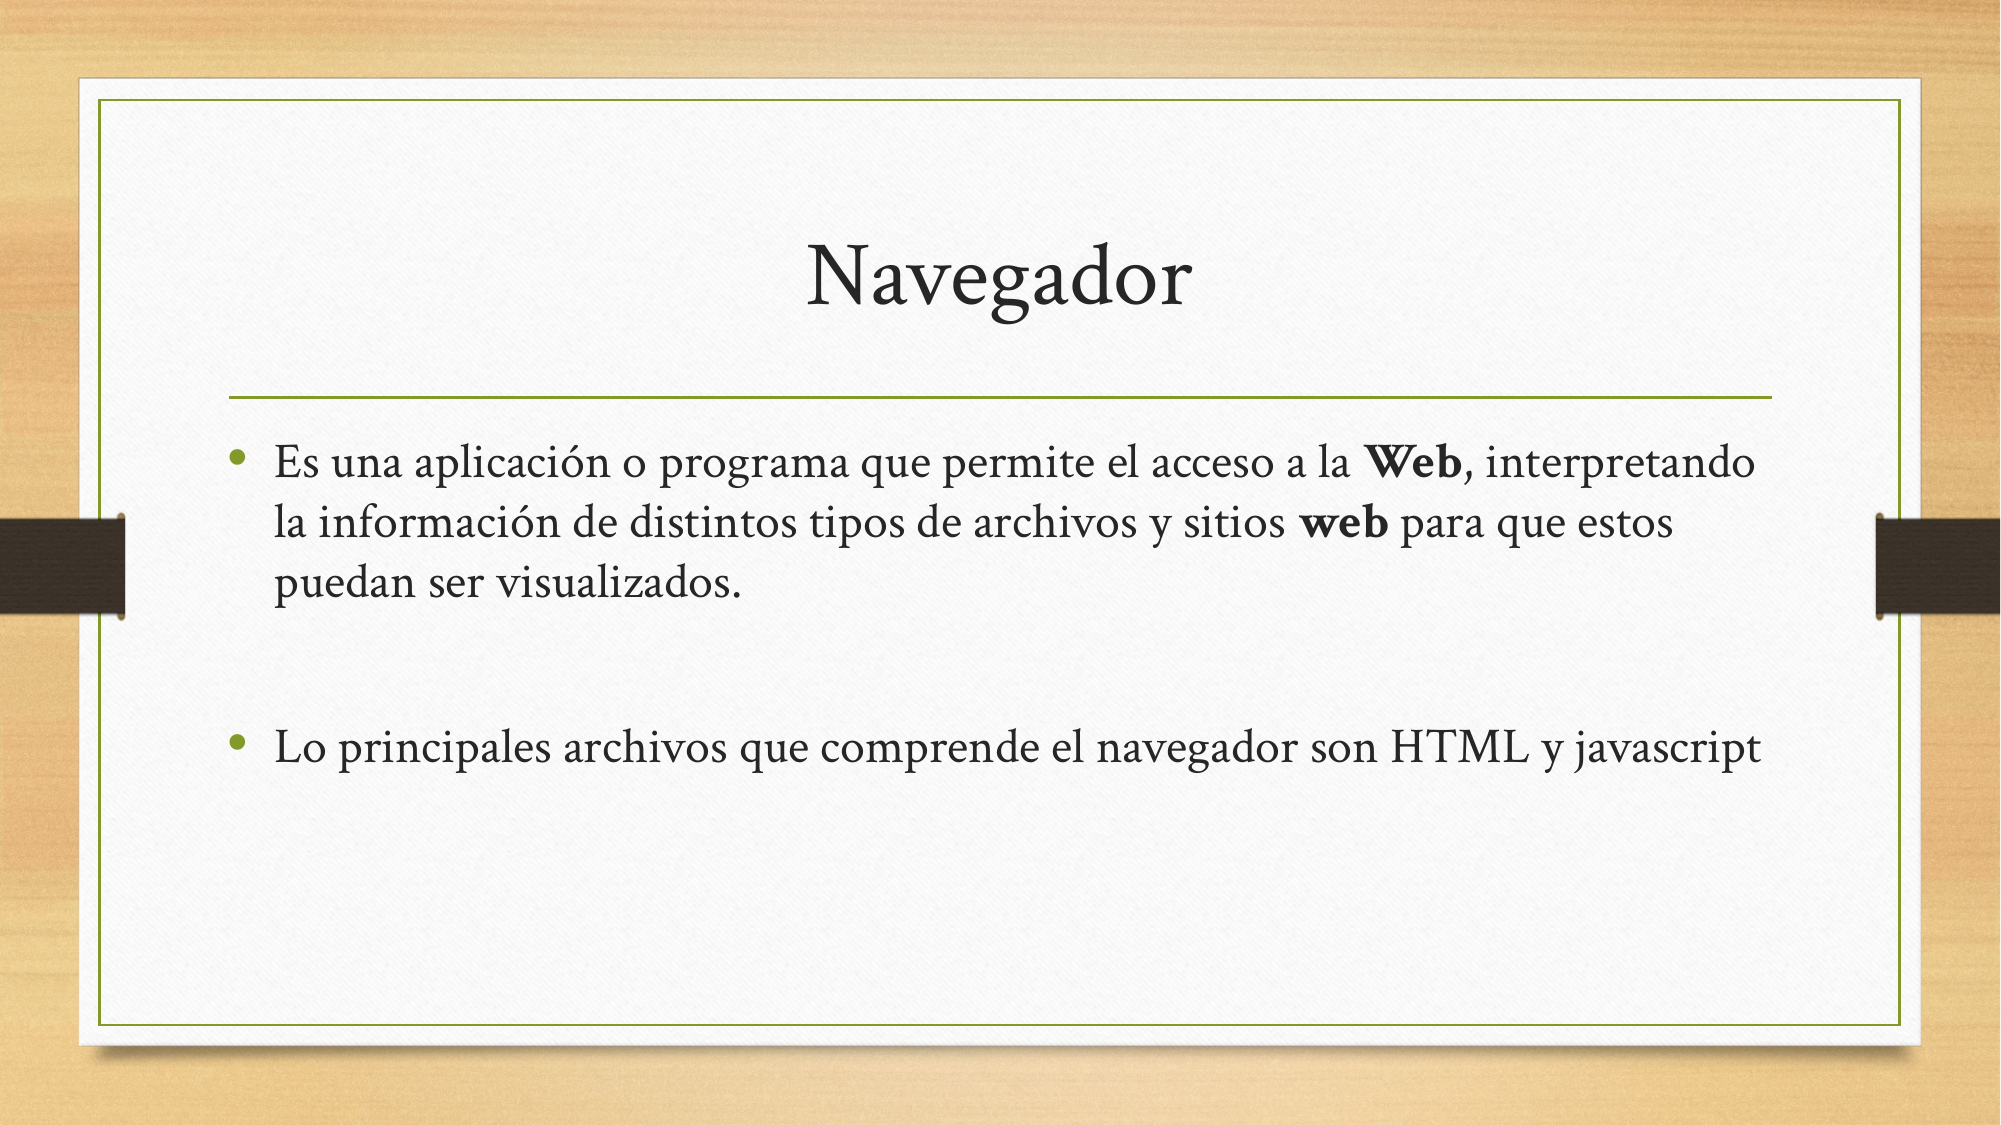

# Navegador
Es una aplicación o programa que permite el acceso a la Web, interpretando la información de distintos tipos de archivos y sitios web para que estos puedan ser visualizados.

Lo principales archivos que comprende el navegador son HTML y javascript